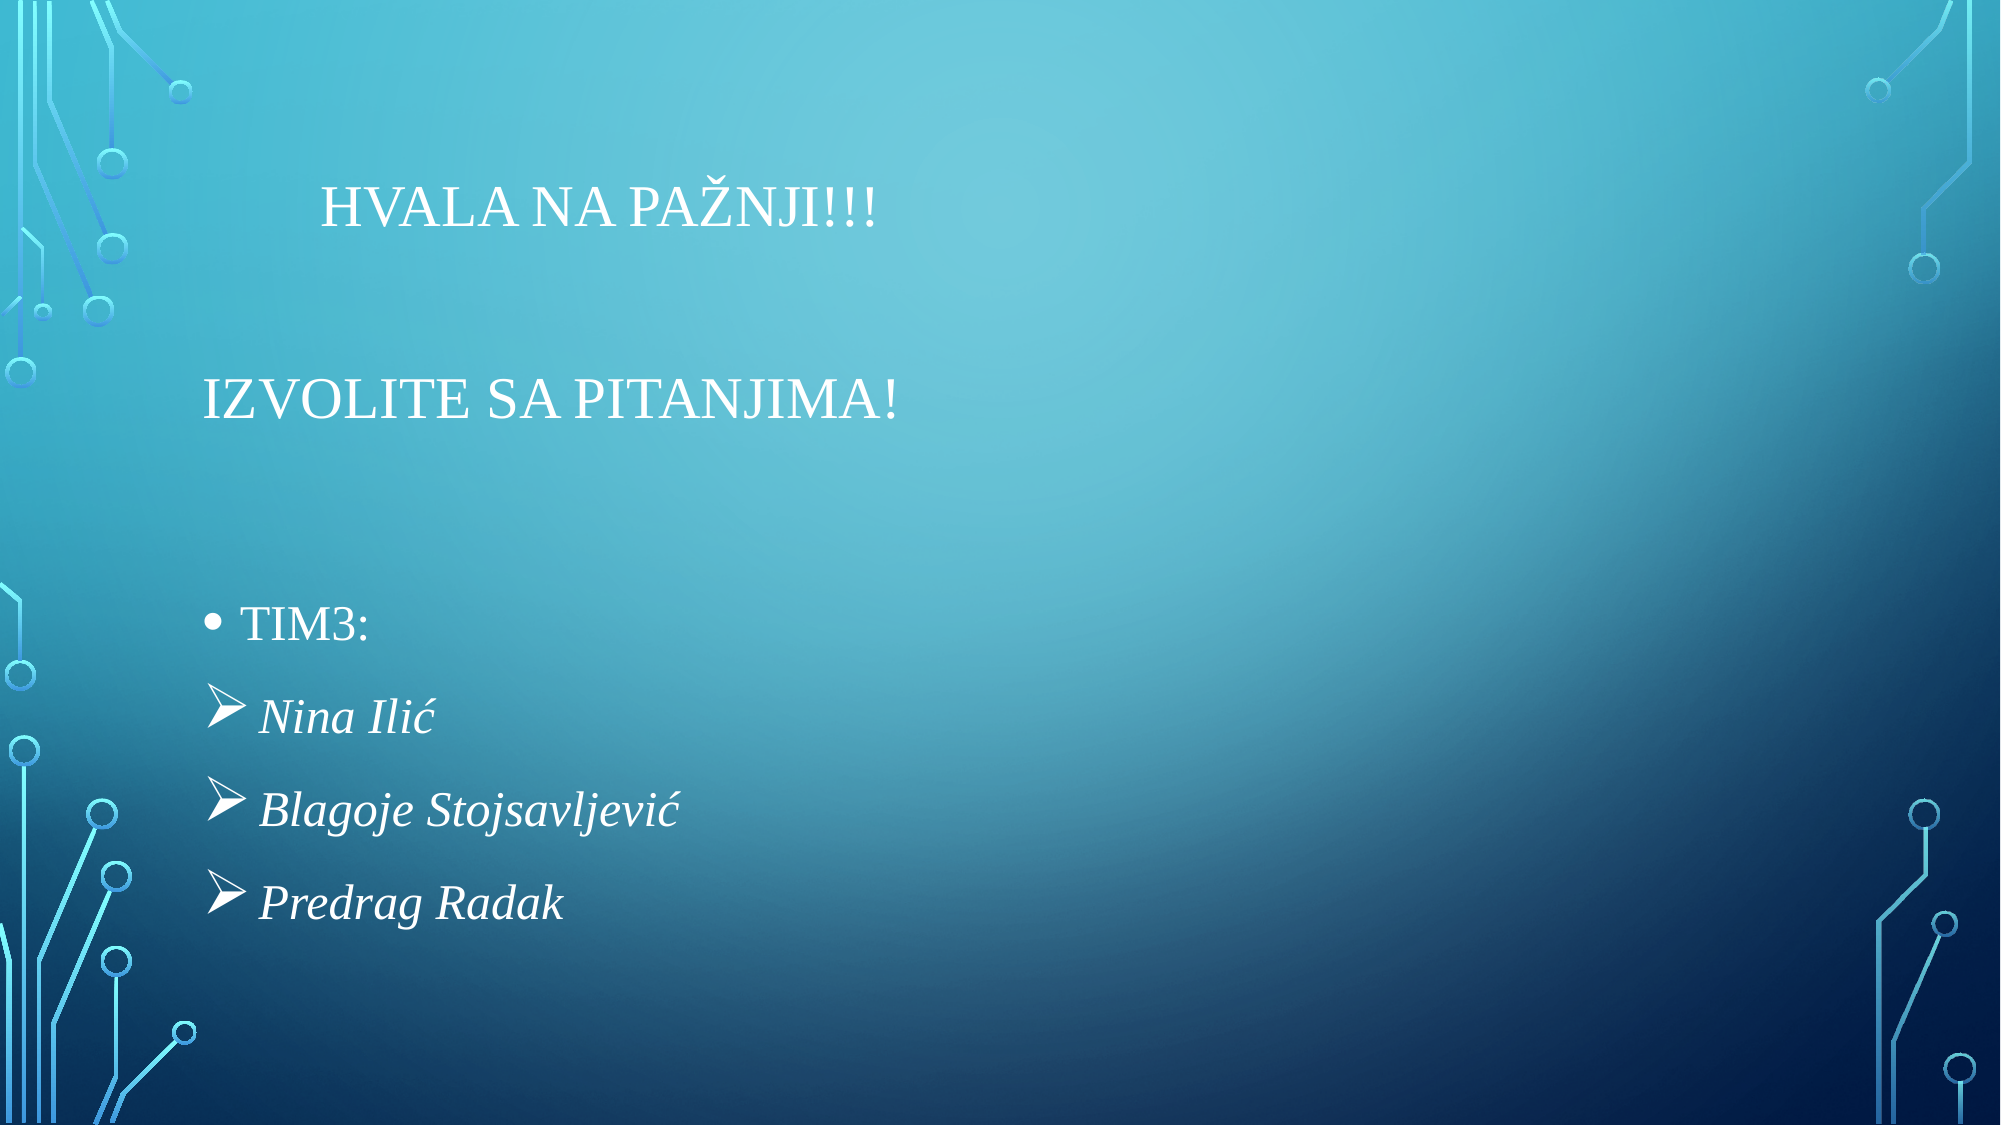

# Hvala na pažnji!!! Izvolite sa pitanjima!
TIM3:
Nina Ilić
Blagoje Stojsavljević
Predrag Radak